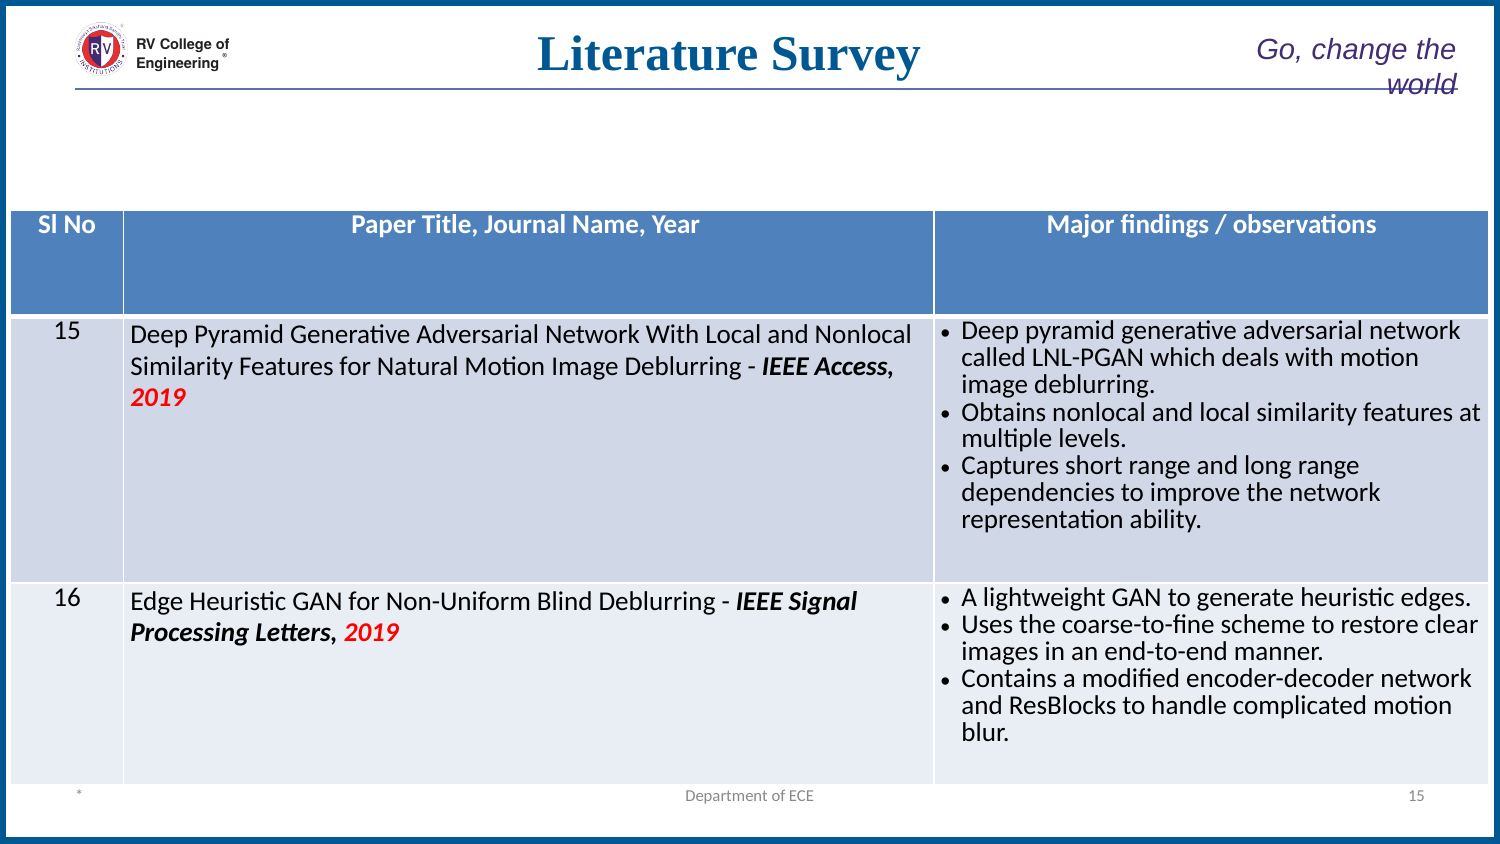

Literature Survey

# Go, change the world
RV College of
Engineering

| Sl No | Paper Title, Journal Name, Year | Major findings / observations |
| --- | --- | --- |
| 15 | Deep Pyramid Generative Adversarial Network With Local and Nonlocal Similarity Features for Natural Motion Image Deblurring - IEEE Access, 2019 | Deep pyramid generative adversarial network called LNL-PGAN which deals with motion image deblurring. Obtains nonlocal and local similarity features at multiple levels. Captures short range and long range dependencies to improve the network representation ability. |
| 16 | Edge Heuristic GAN for Non-Uniform Blind Deblurring - IEEE Signal Processing Letters, 2019 | A lightweight GAN to generate heuristic edges. Uses the coarse-to-fine scheme to restore clear images in an end-to-end manner. Contains a modified encoder-decoder network and ResBlocks to handle complicated motion blur. |
*
Department of ECE
15